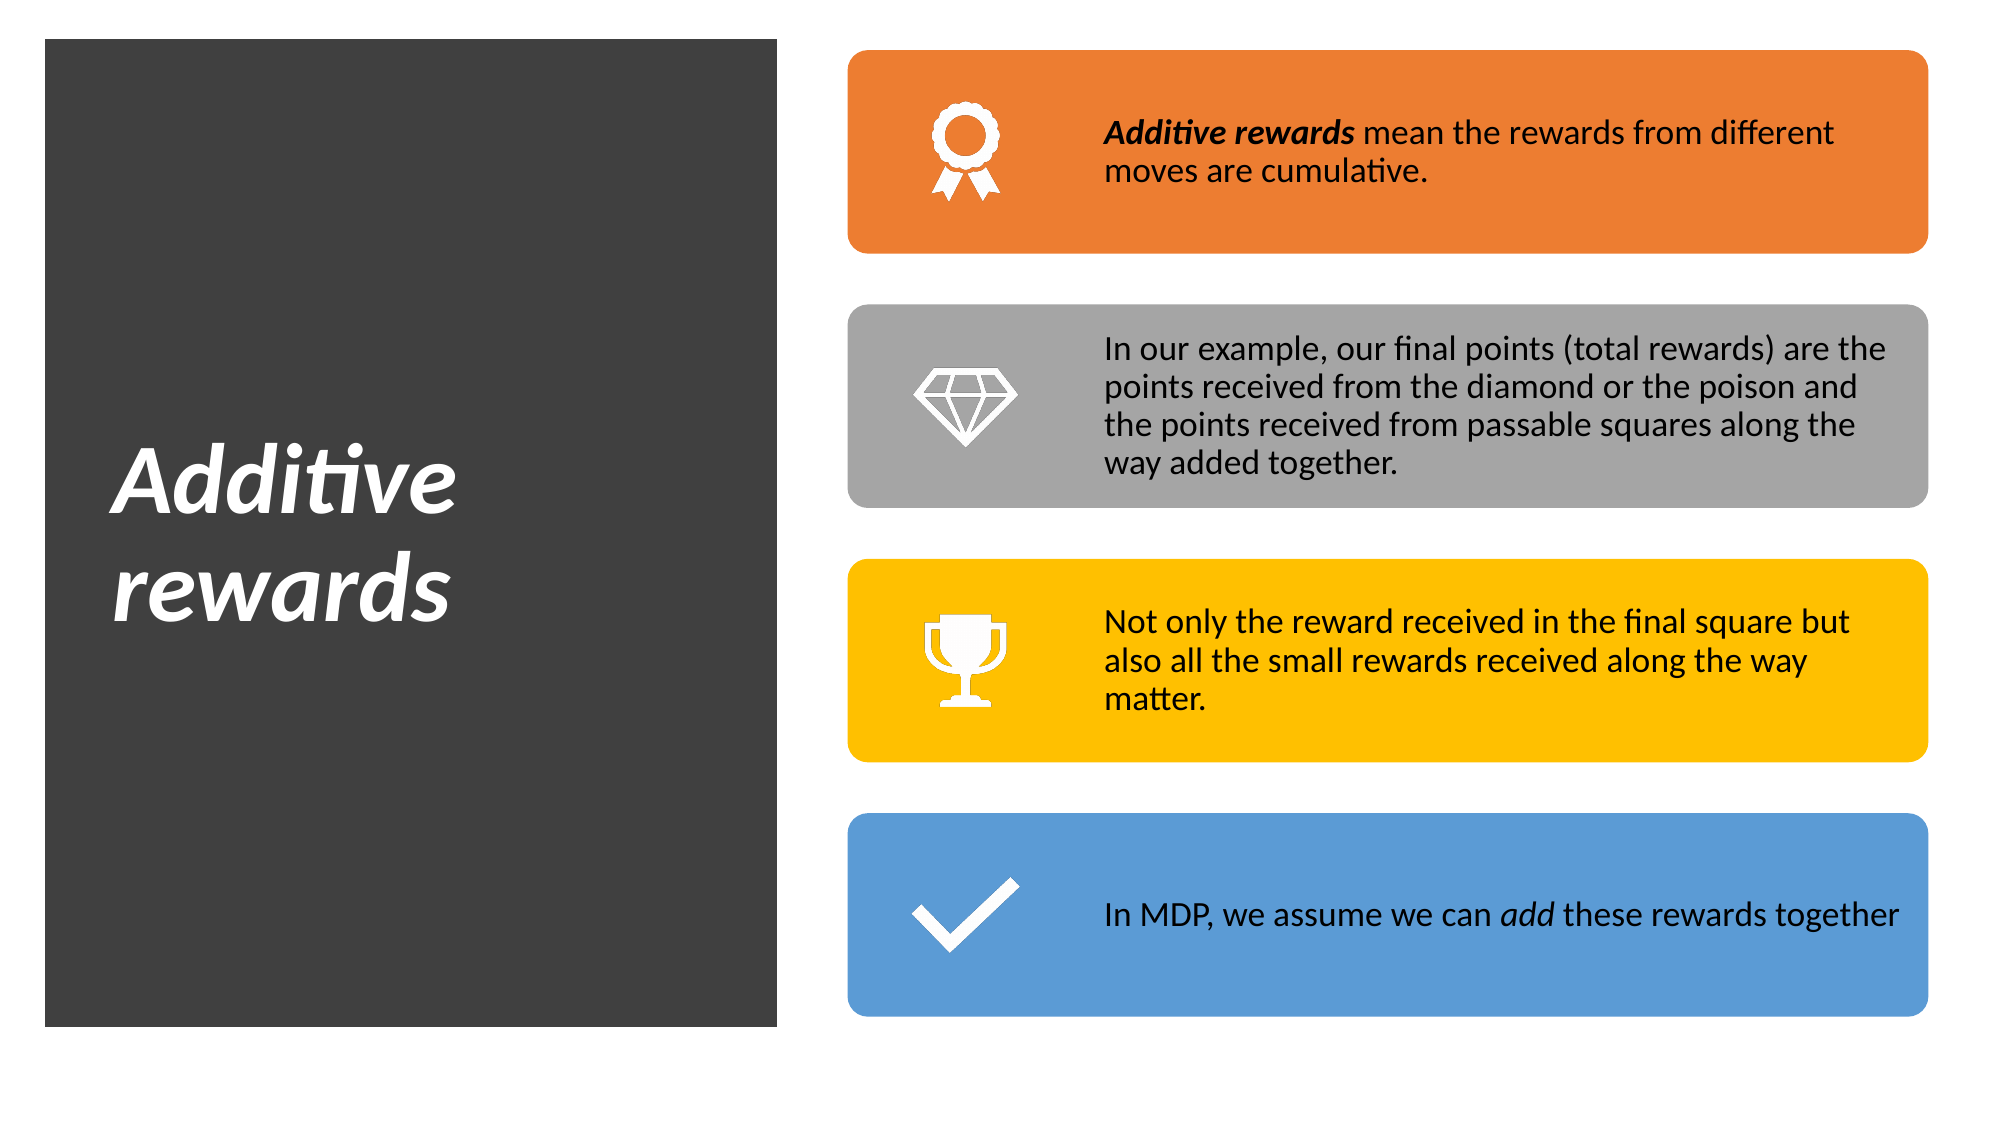

Additive rewards mean the rewards from different moves are cumulative.
In our example, our final points (total rewards) are the points received from the diamond or the poison and the points received from passable squares along the way added together.
Not only the reward received in the final square but also all the small rewards received along the way matter.
In MDP, we assume we can add these rewards together
# Additive rewards